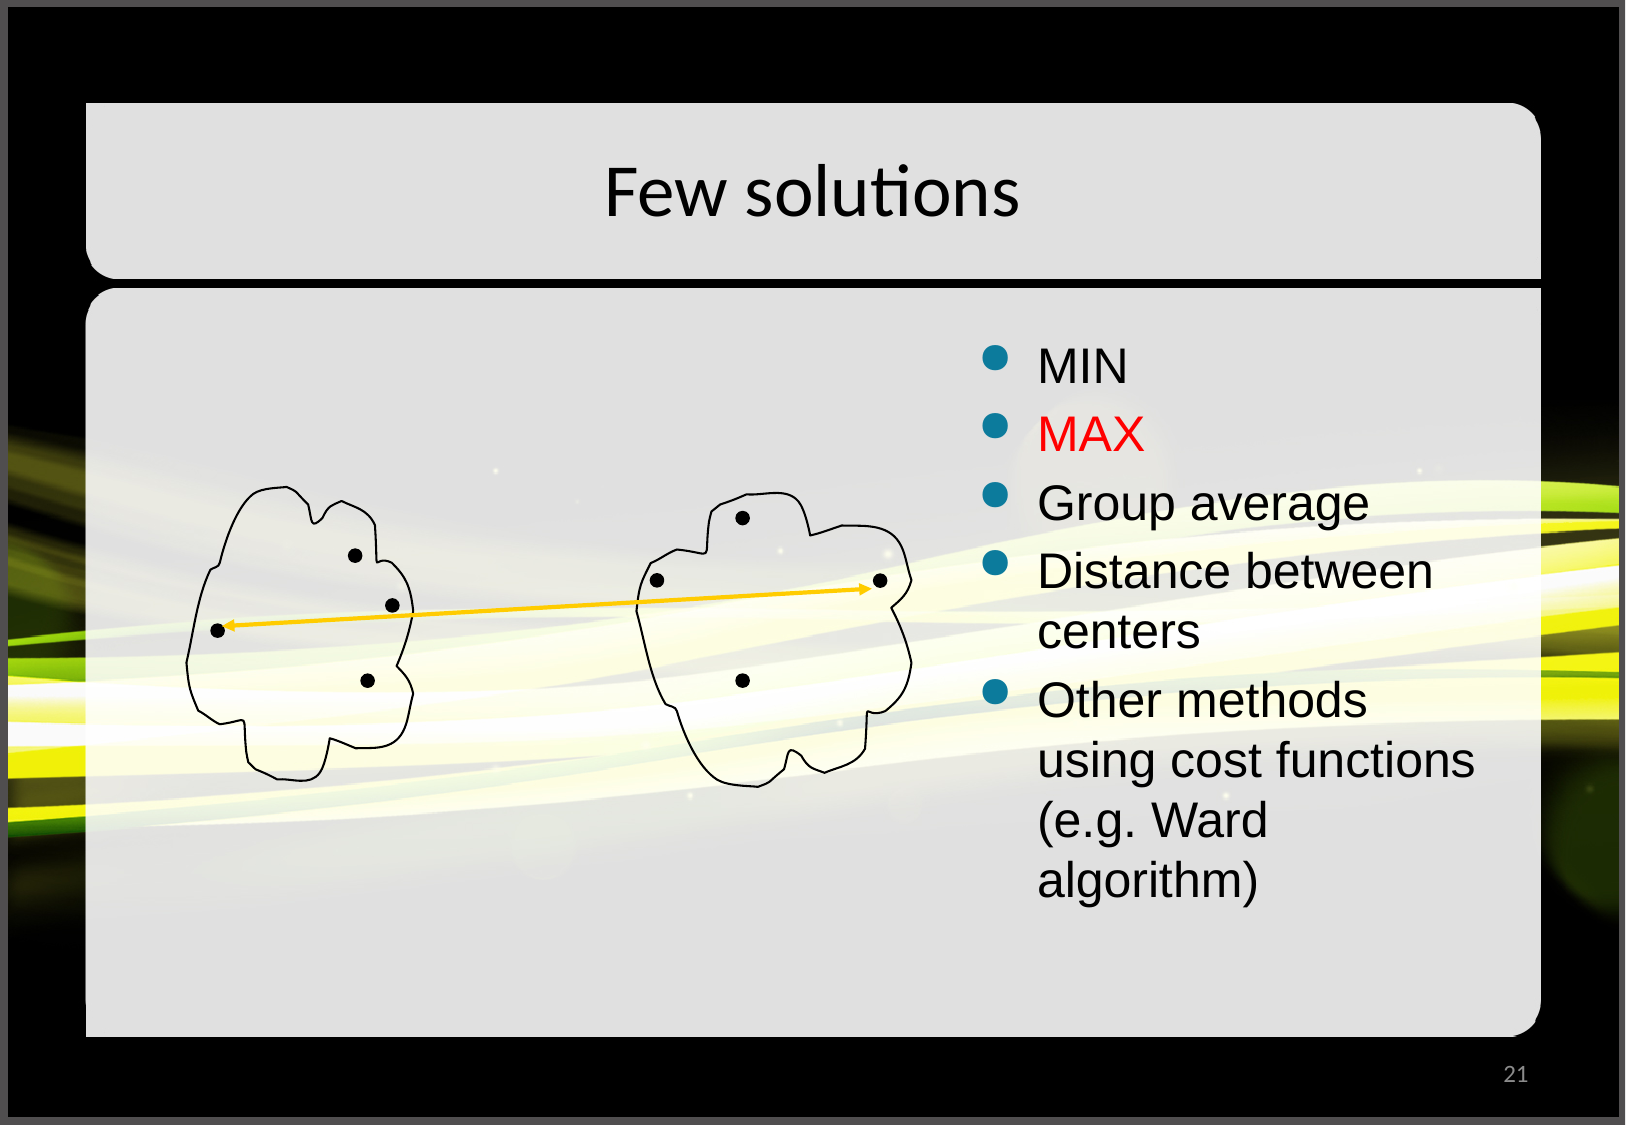

# Few solutions
MIN
MAX
Group average
Distance between centers
Other methods using cost functions (e.g. Ward algorithm)

21